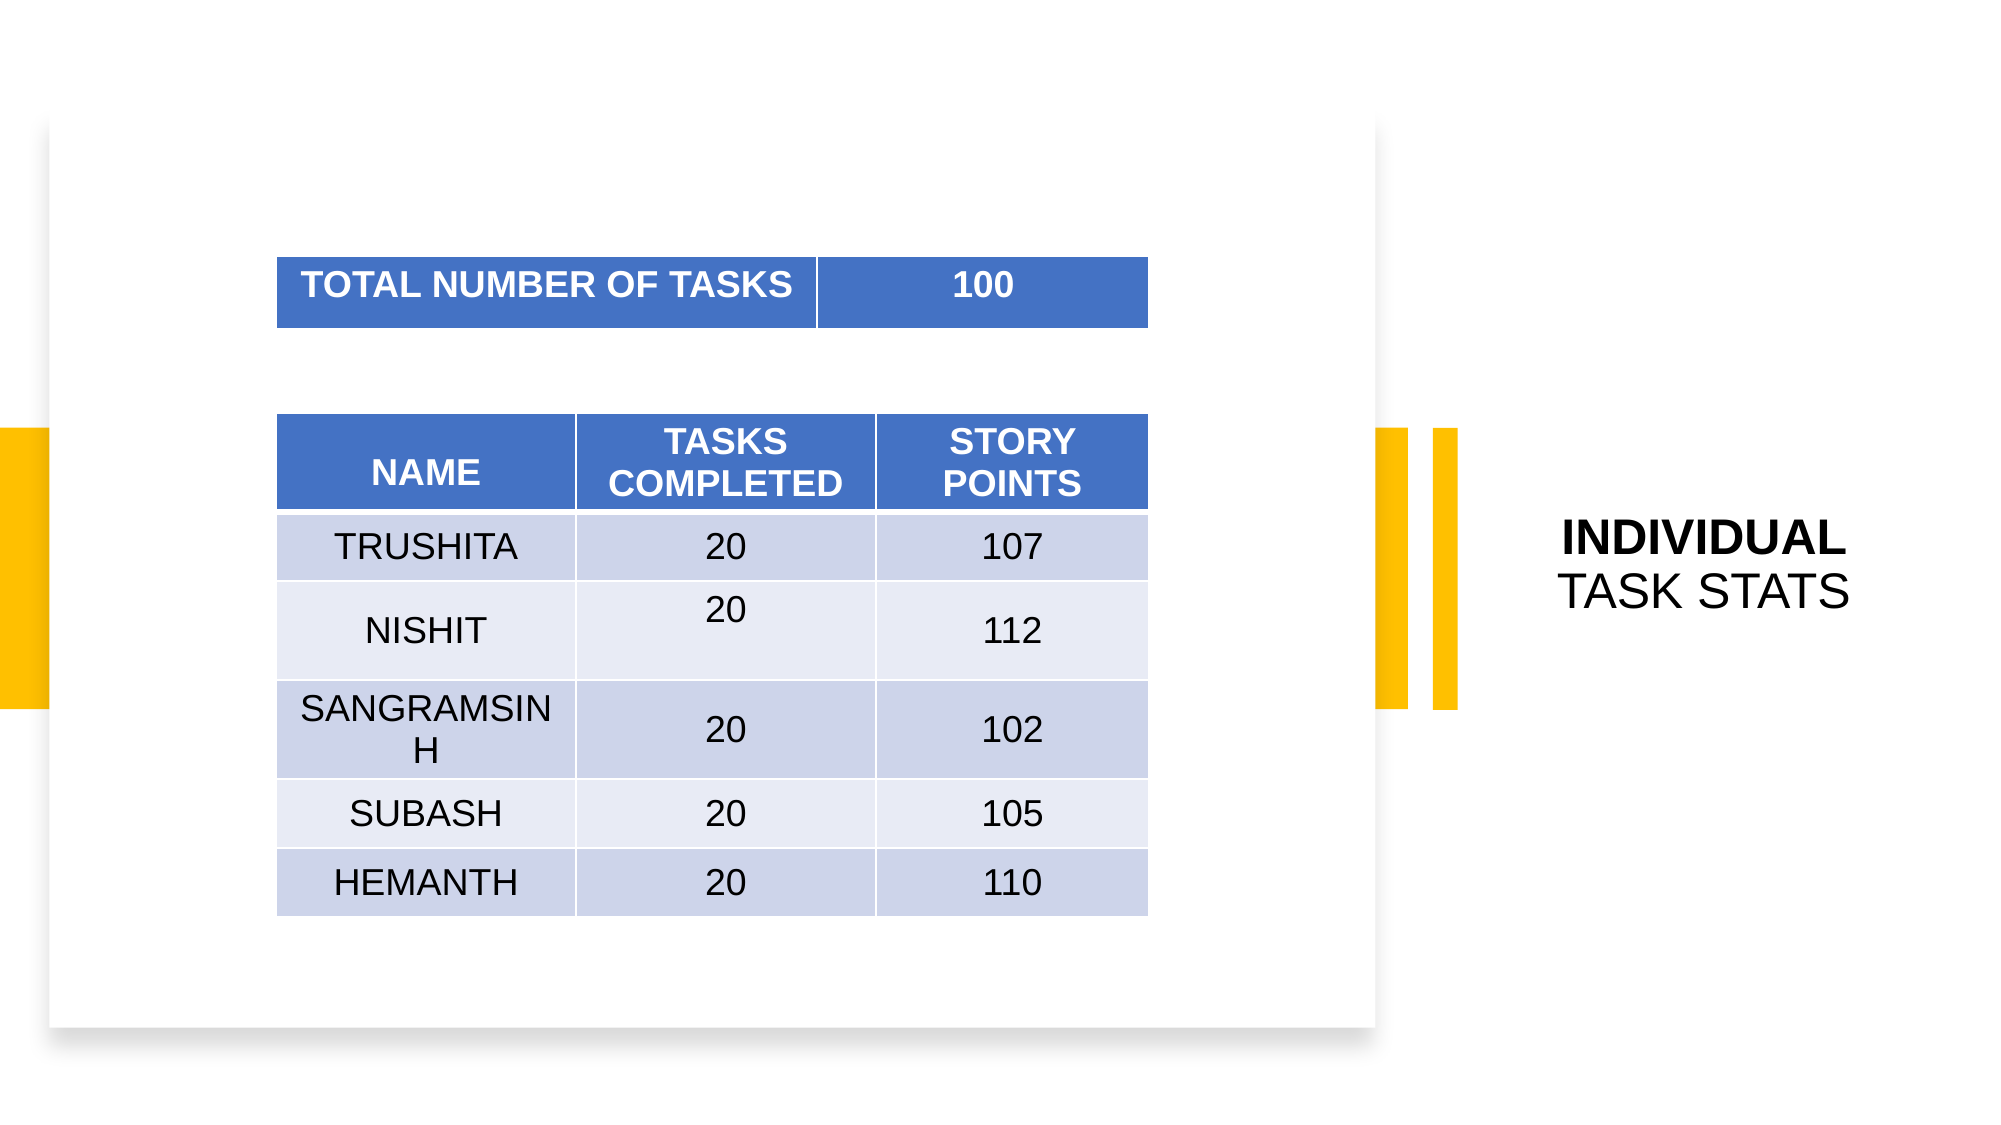

| TOTAL NUMBER OF TASKS | 100 |
| --- | --- |
# INDIVIDUAL TASK STATS
| NAME | TASKS COMPLETED | STORY POINTS |
| --- | --- | --- |
| TRUSHITA | 20 | 107 |
| NISHIT | 20 | 112 |
| SANGRAMSINH | 20 | 102 |
| SUBASH | 20 | 105 |
| HEMANTH | 20 | 110 |